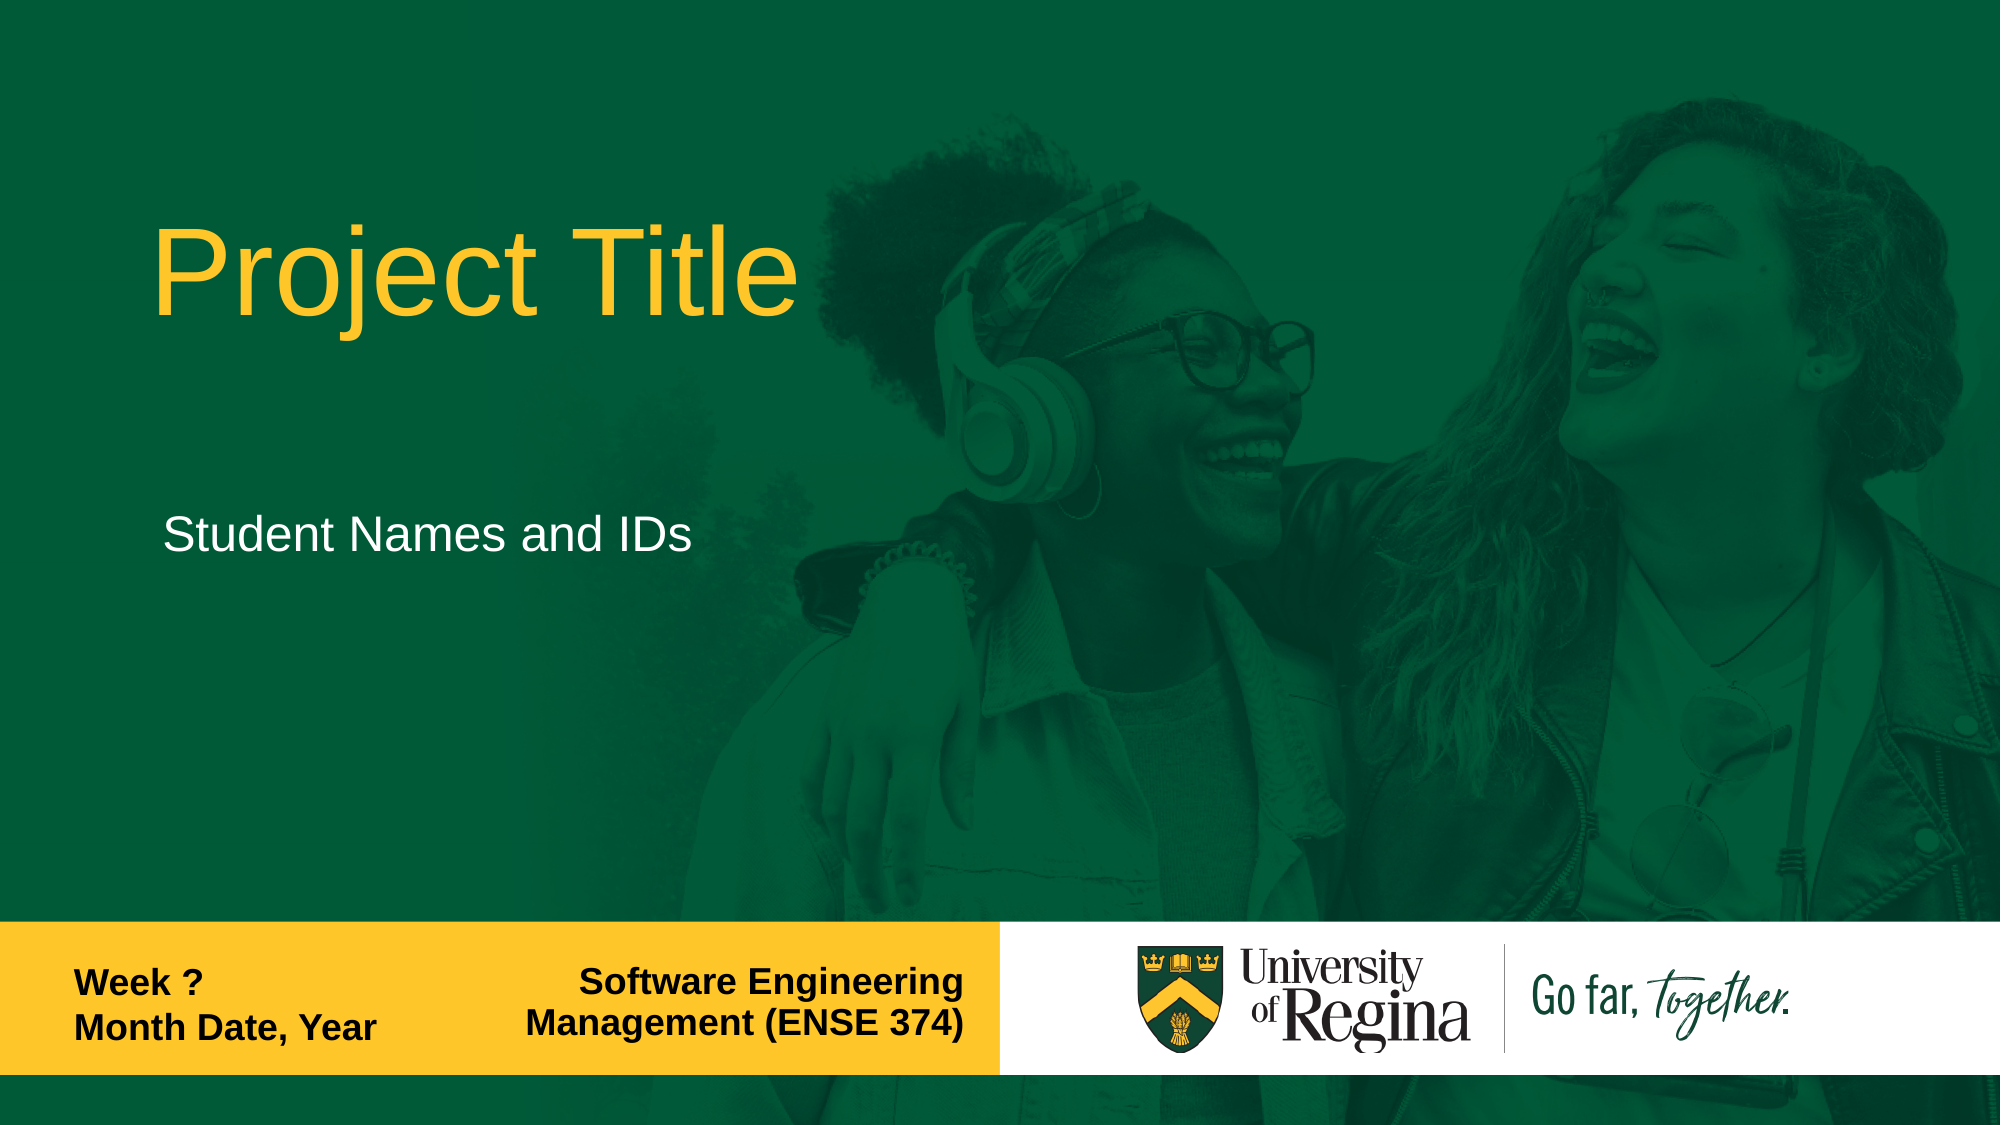

# Project Title
Student Names and IDs

Week ?
Month Date, Year
Software Engineering Management (ENSE 374)